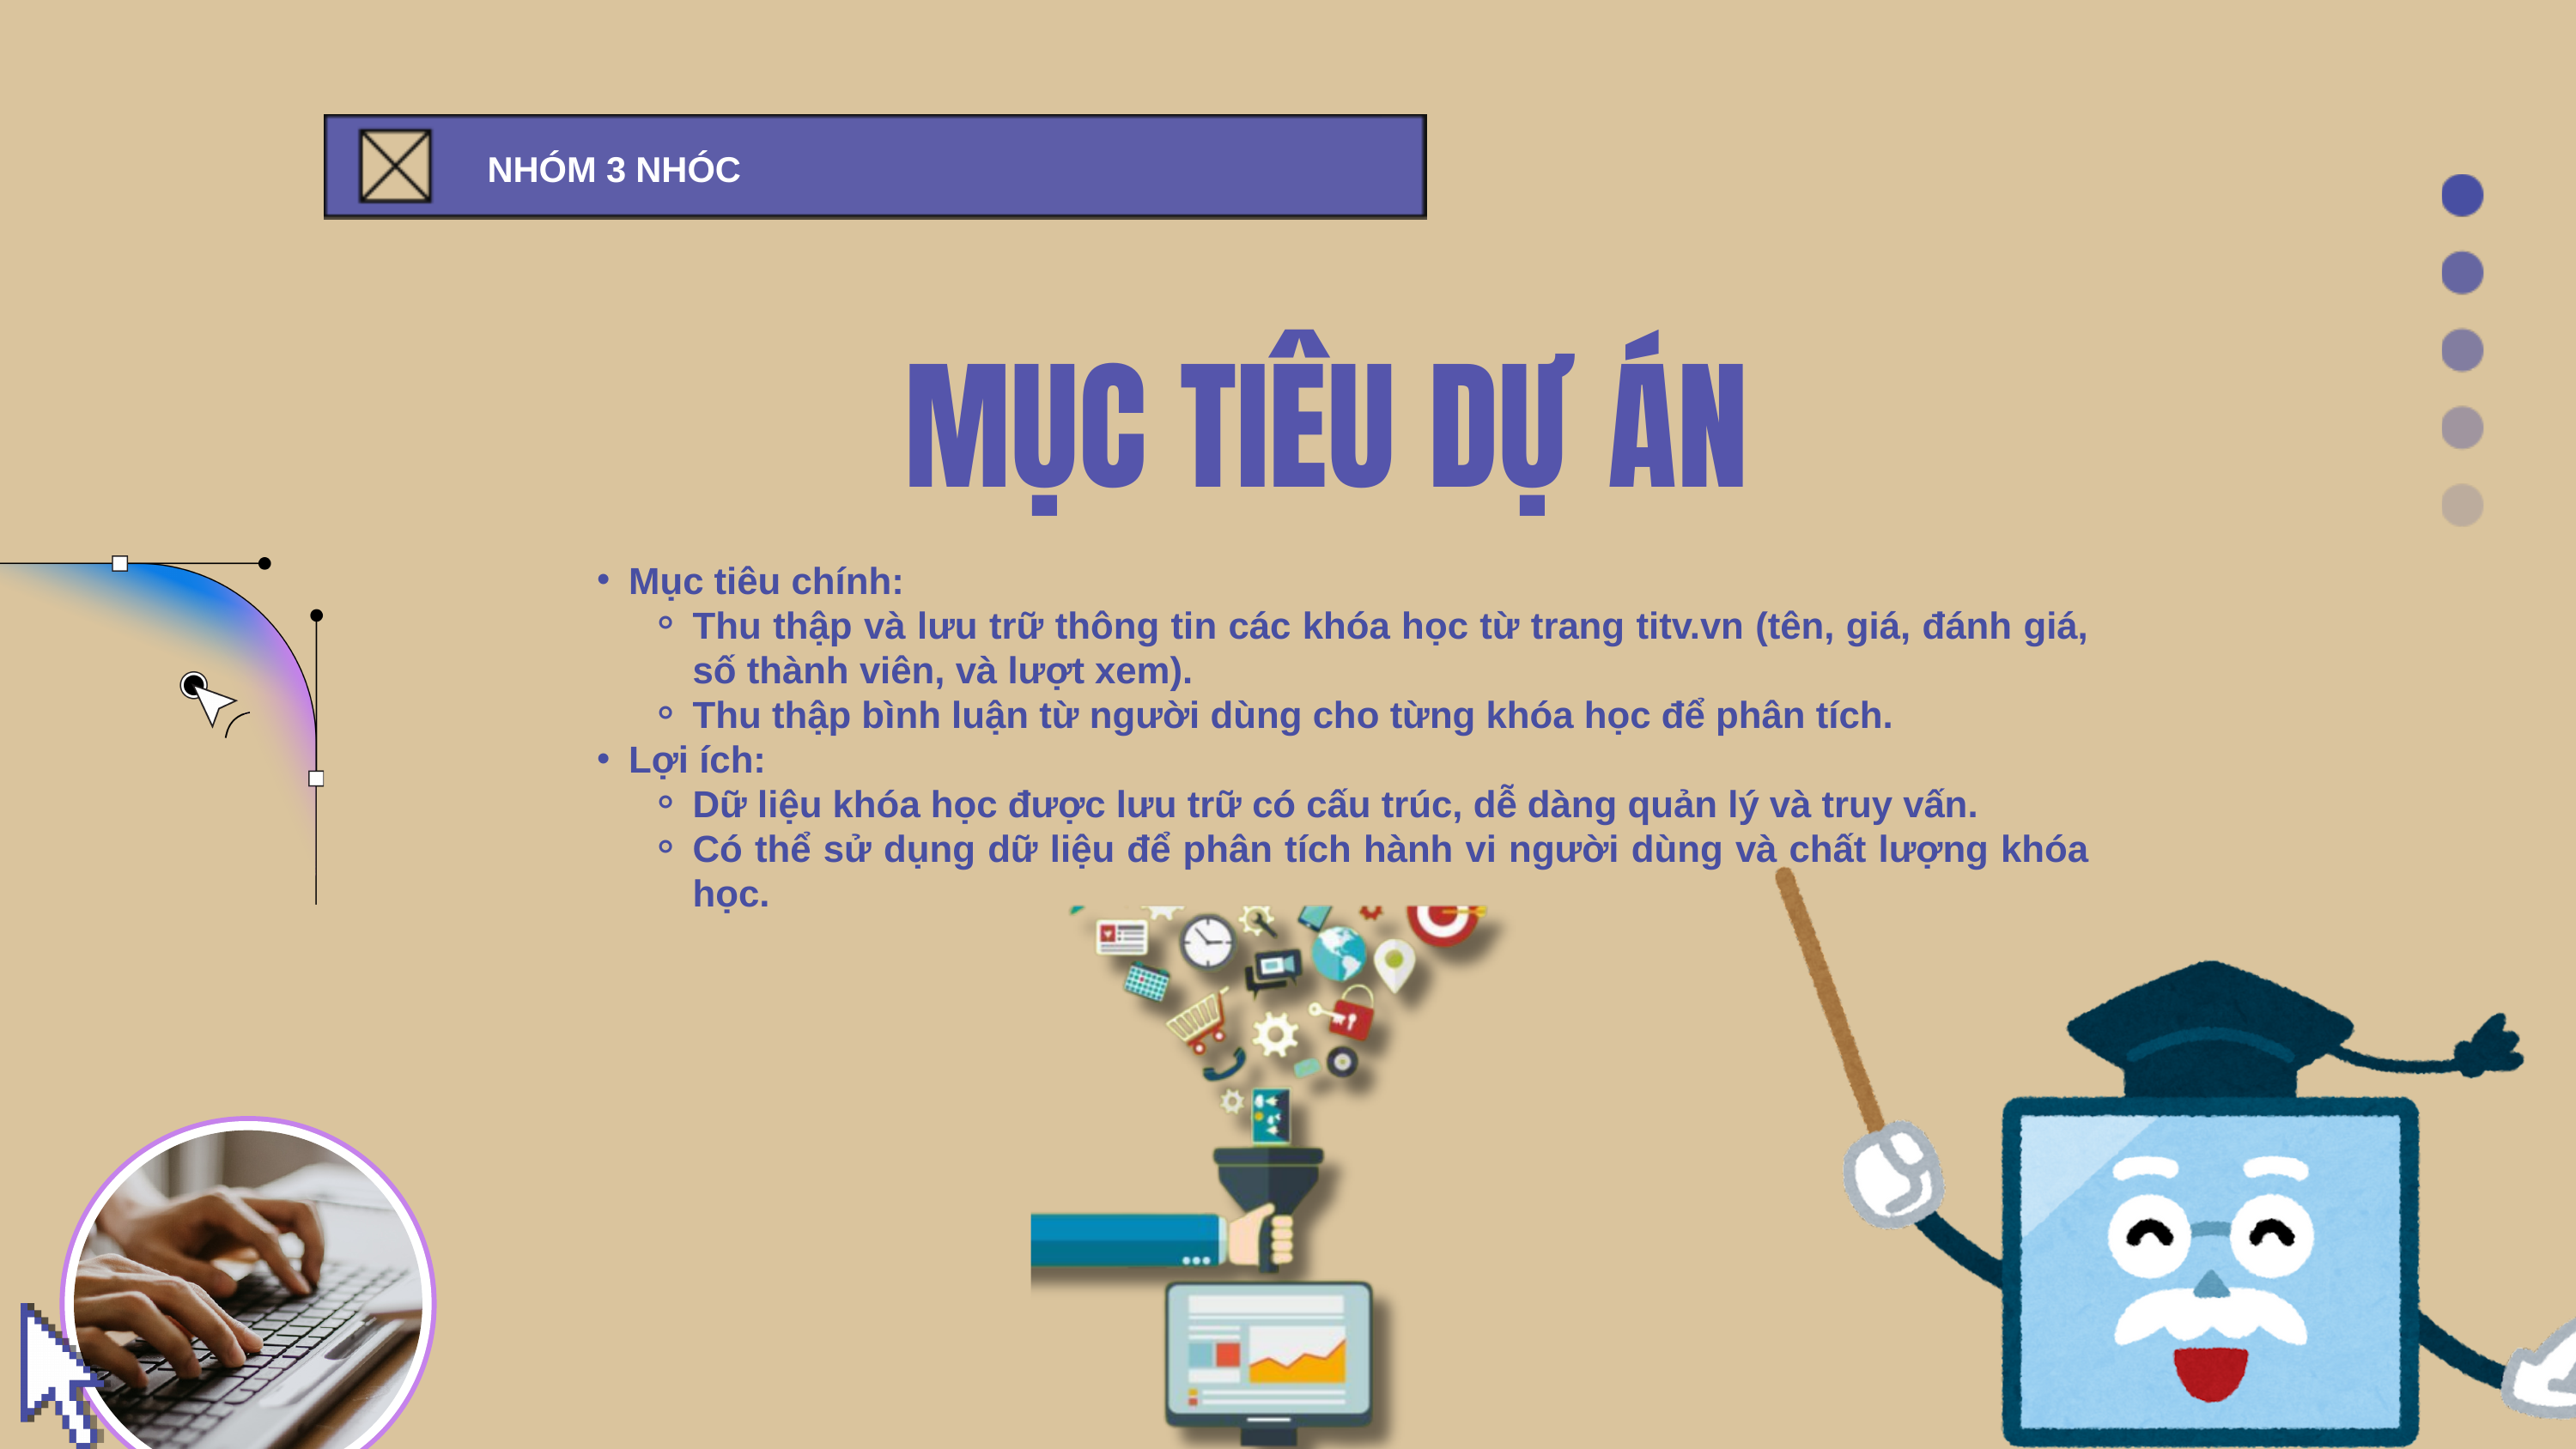

NHÓM 3 NHÓC

STUDIO SHODWE
MỤC TIÊU DỰ ÁN

Mục tiêu chính:
Thu thập và lưu trữ thông tin các khóa học từ trang titv.vn (tên, giá, đánh giá, số thành viên, và lượt xem).
Thu thập bình luận từ người dùng cho từng khóa học để phân tích.
Lợi ích:
Dữ liệu khóa học được lưu trữ có cấu trúc, dễ dàng quản lý và truy vấn.
Có thể sử dụng dữ liệu để phân tích hành vi người dùng và chất lượng khóa học.